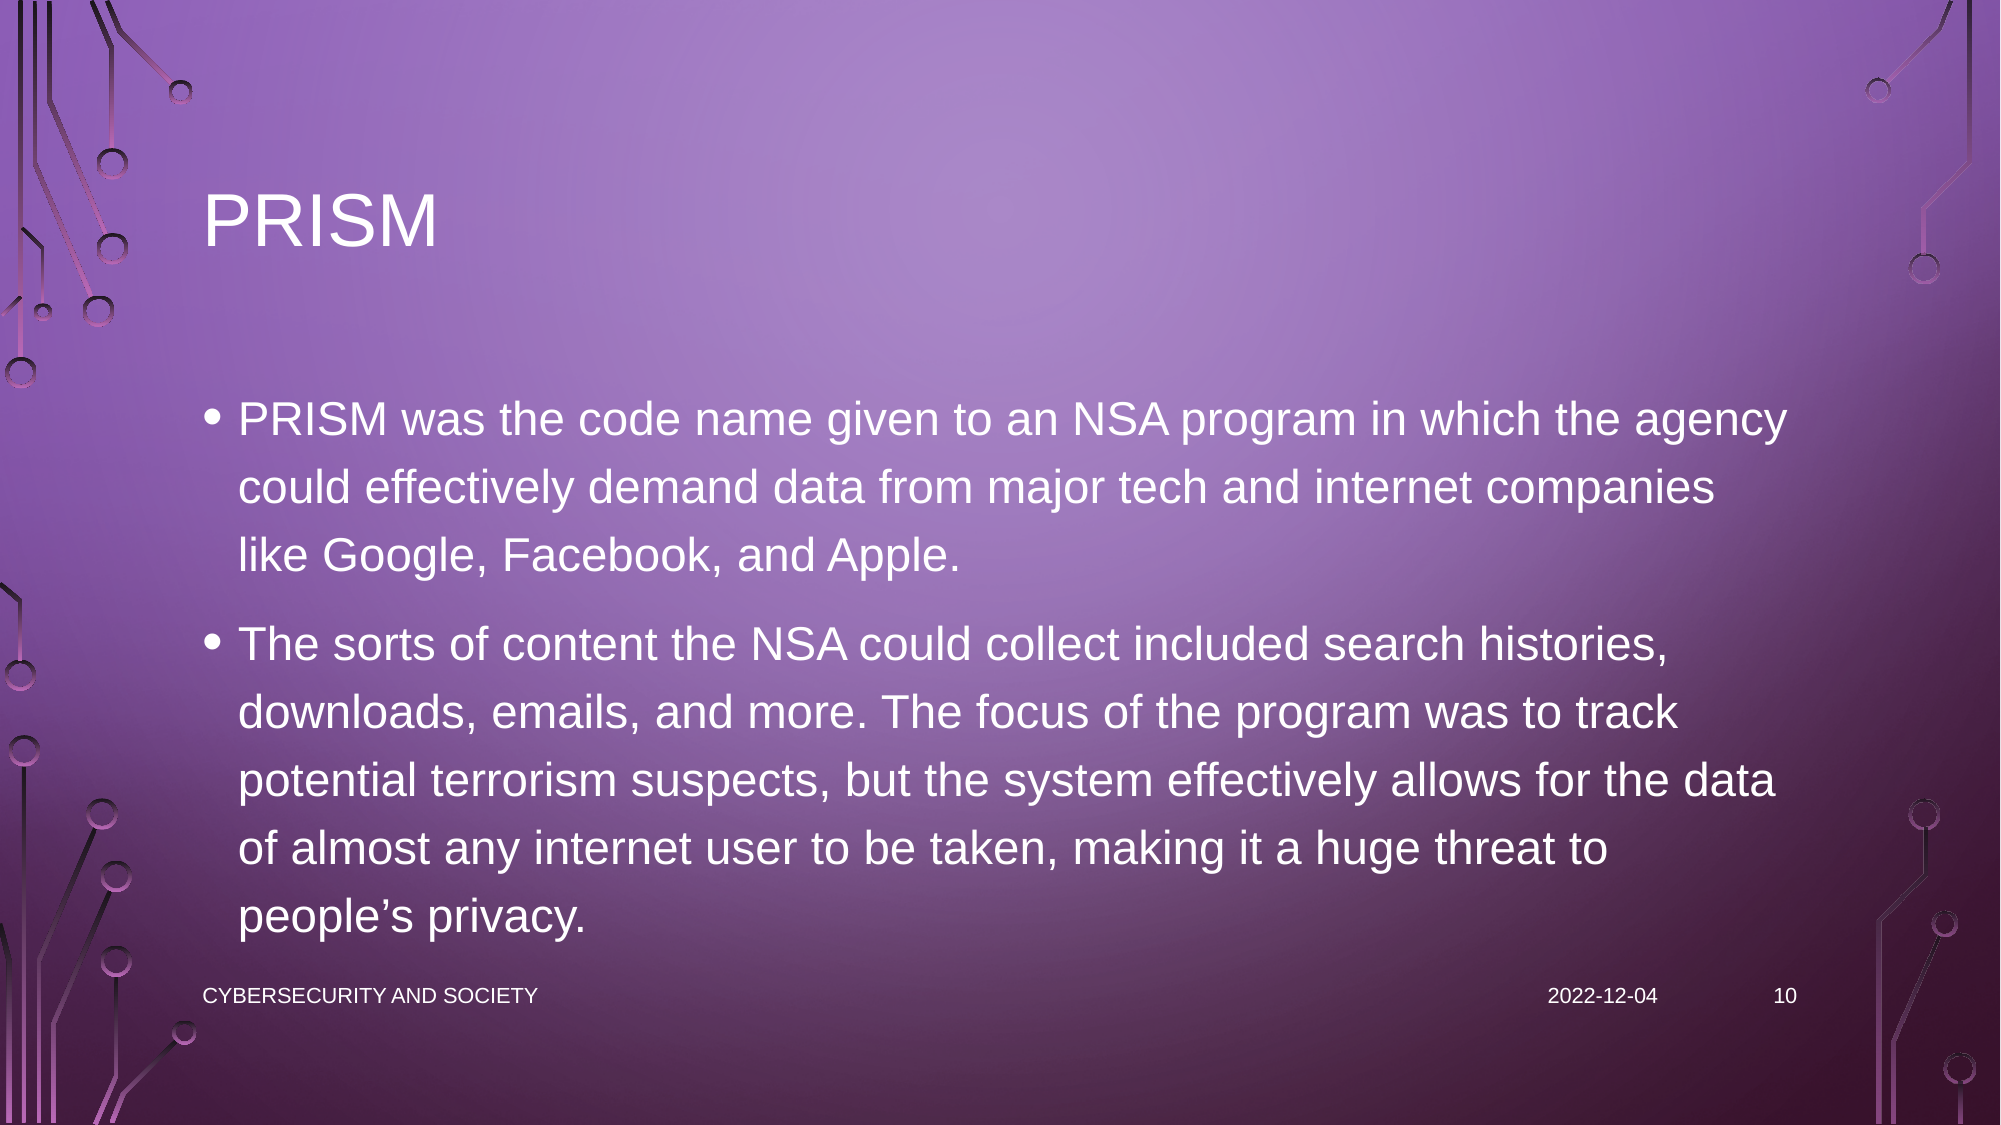

# PRISM
PRISM was the code name given to an NSA program in which the agency could effectively demand data from major tech and internet companies like Google, Facebook, and Apple.
The sorts of content the NSA could collect included search histories, downloads, emails, and more. The focus of the program was to track potential terrorism suspects, but the system effectively allows for the data of almost any internet user to be taken, making it a huge threat to people’s privacy.
10
Cybersecurity and Society
2022-12-04